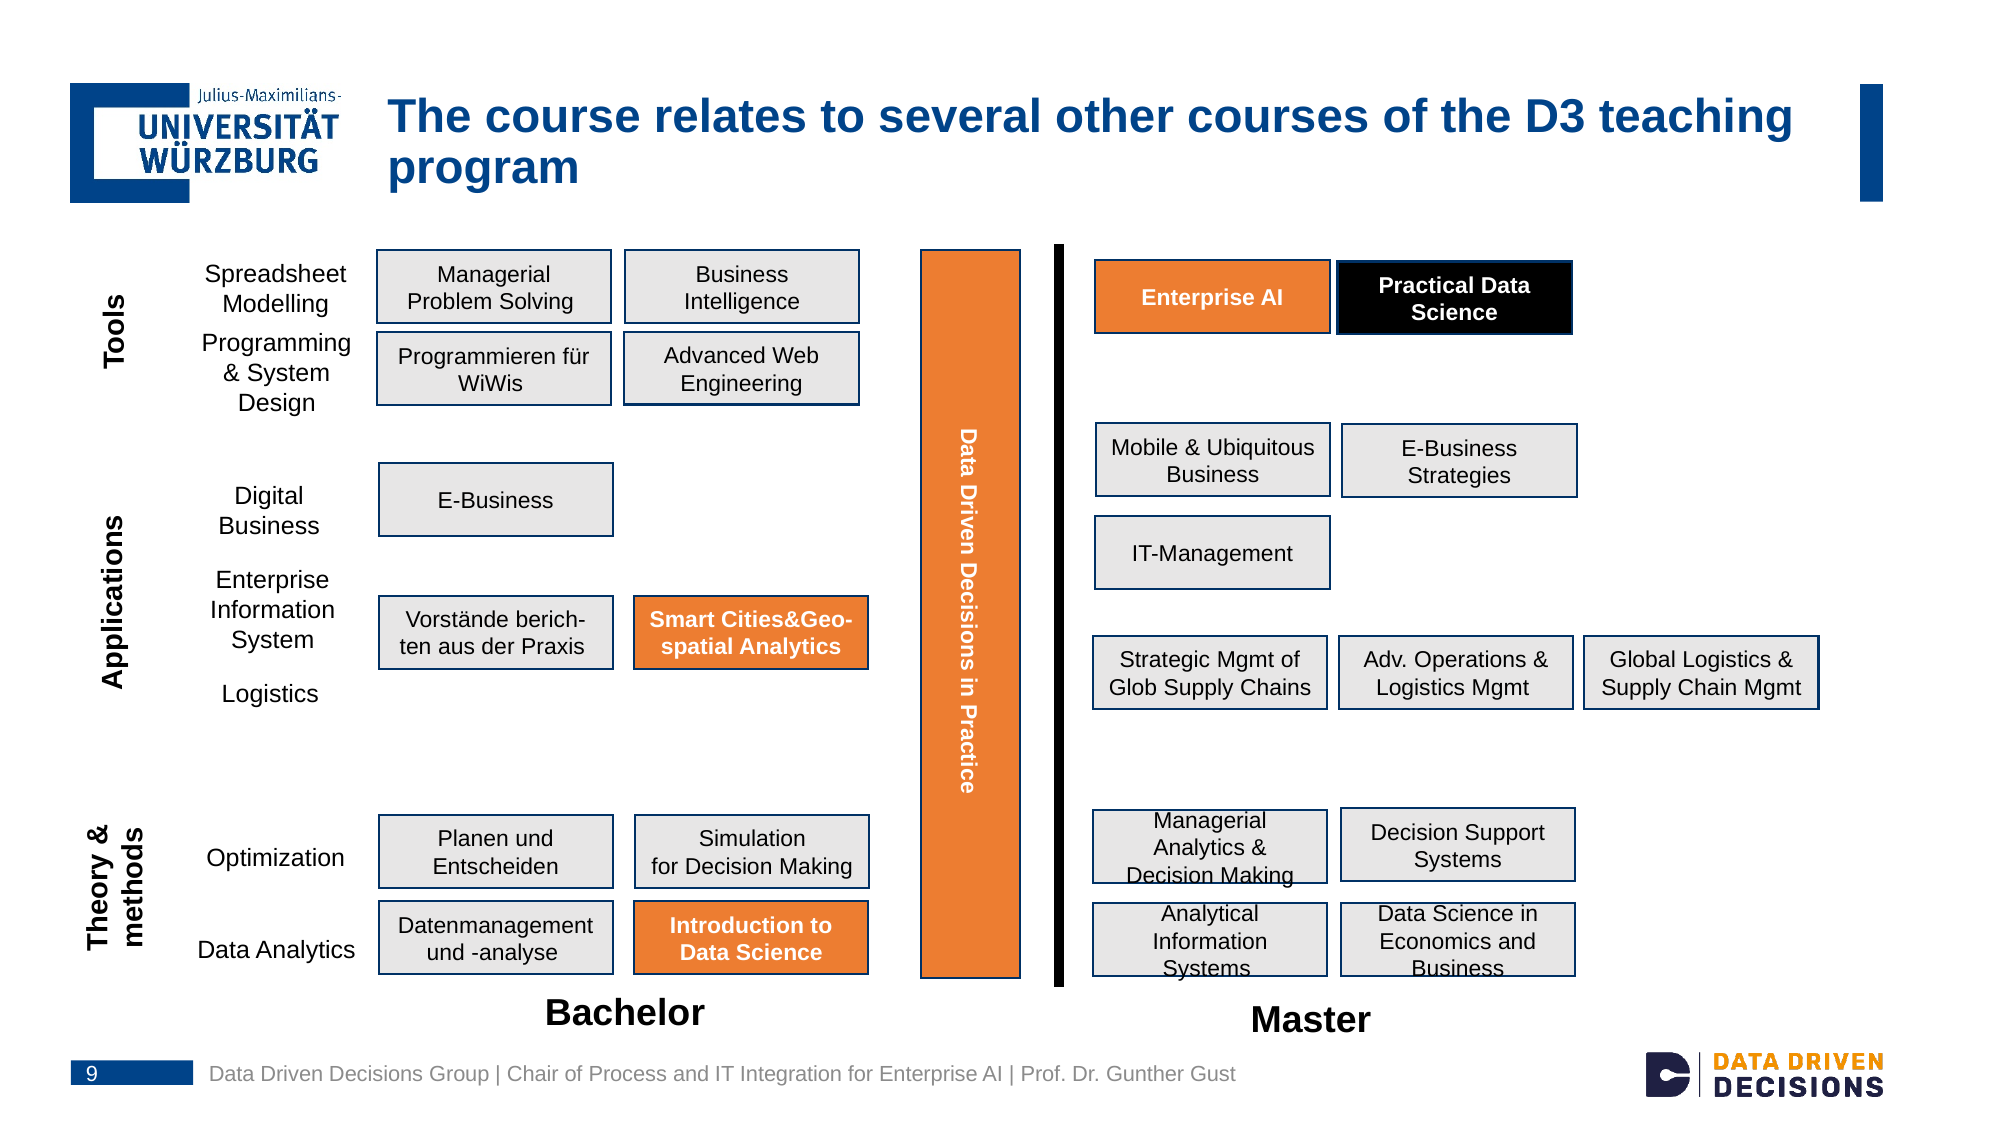

# The course relates to several other courses of the D3 teaching program
Spreadsheet Modelling
Business Intelligence
Managerial Problem Solving
Enterprise AI
Practical Data Science
Tools
Programming & System Design
Advanced Web Engineering
Programmieren für WiWis
Mobile & Ubiquitous Business
E-Business Strategies
E-Business
Digital Business
IT-Management
Enterprise Information System
Data Driven Decisions in Practice
Applications
Vorstände berich-ten aus der Praxis
Smart Cities&Geo- spatial Analytics
Strategic Mgmt of Glob Supply Chains
Adv. Operations & Logistics Mgmt
Global Logistics & Supply Chain Mgmt
Logistics
Decision Support Systems
Managerial Analytics & Decision Making
Planen und Entscheiden
Simulation
for Decision Making
Optimization
Theory & methods
Datenmanagement und -analyse
Introduction to Data Science
Analytical Information Systems
Data Science in Economics and Business
Data Analytics
Bachelor
Master
9
Data Driven Decisions Group | Chair of Process and IT Integration for Enterprise AI | Prof. Dr. Gunther Gust